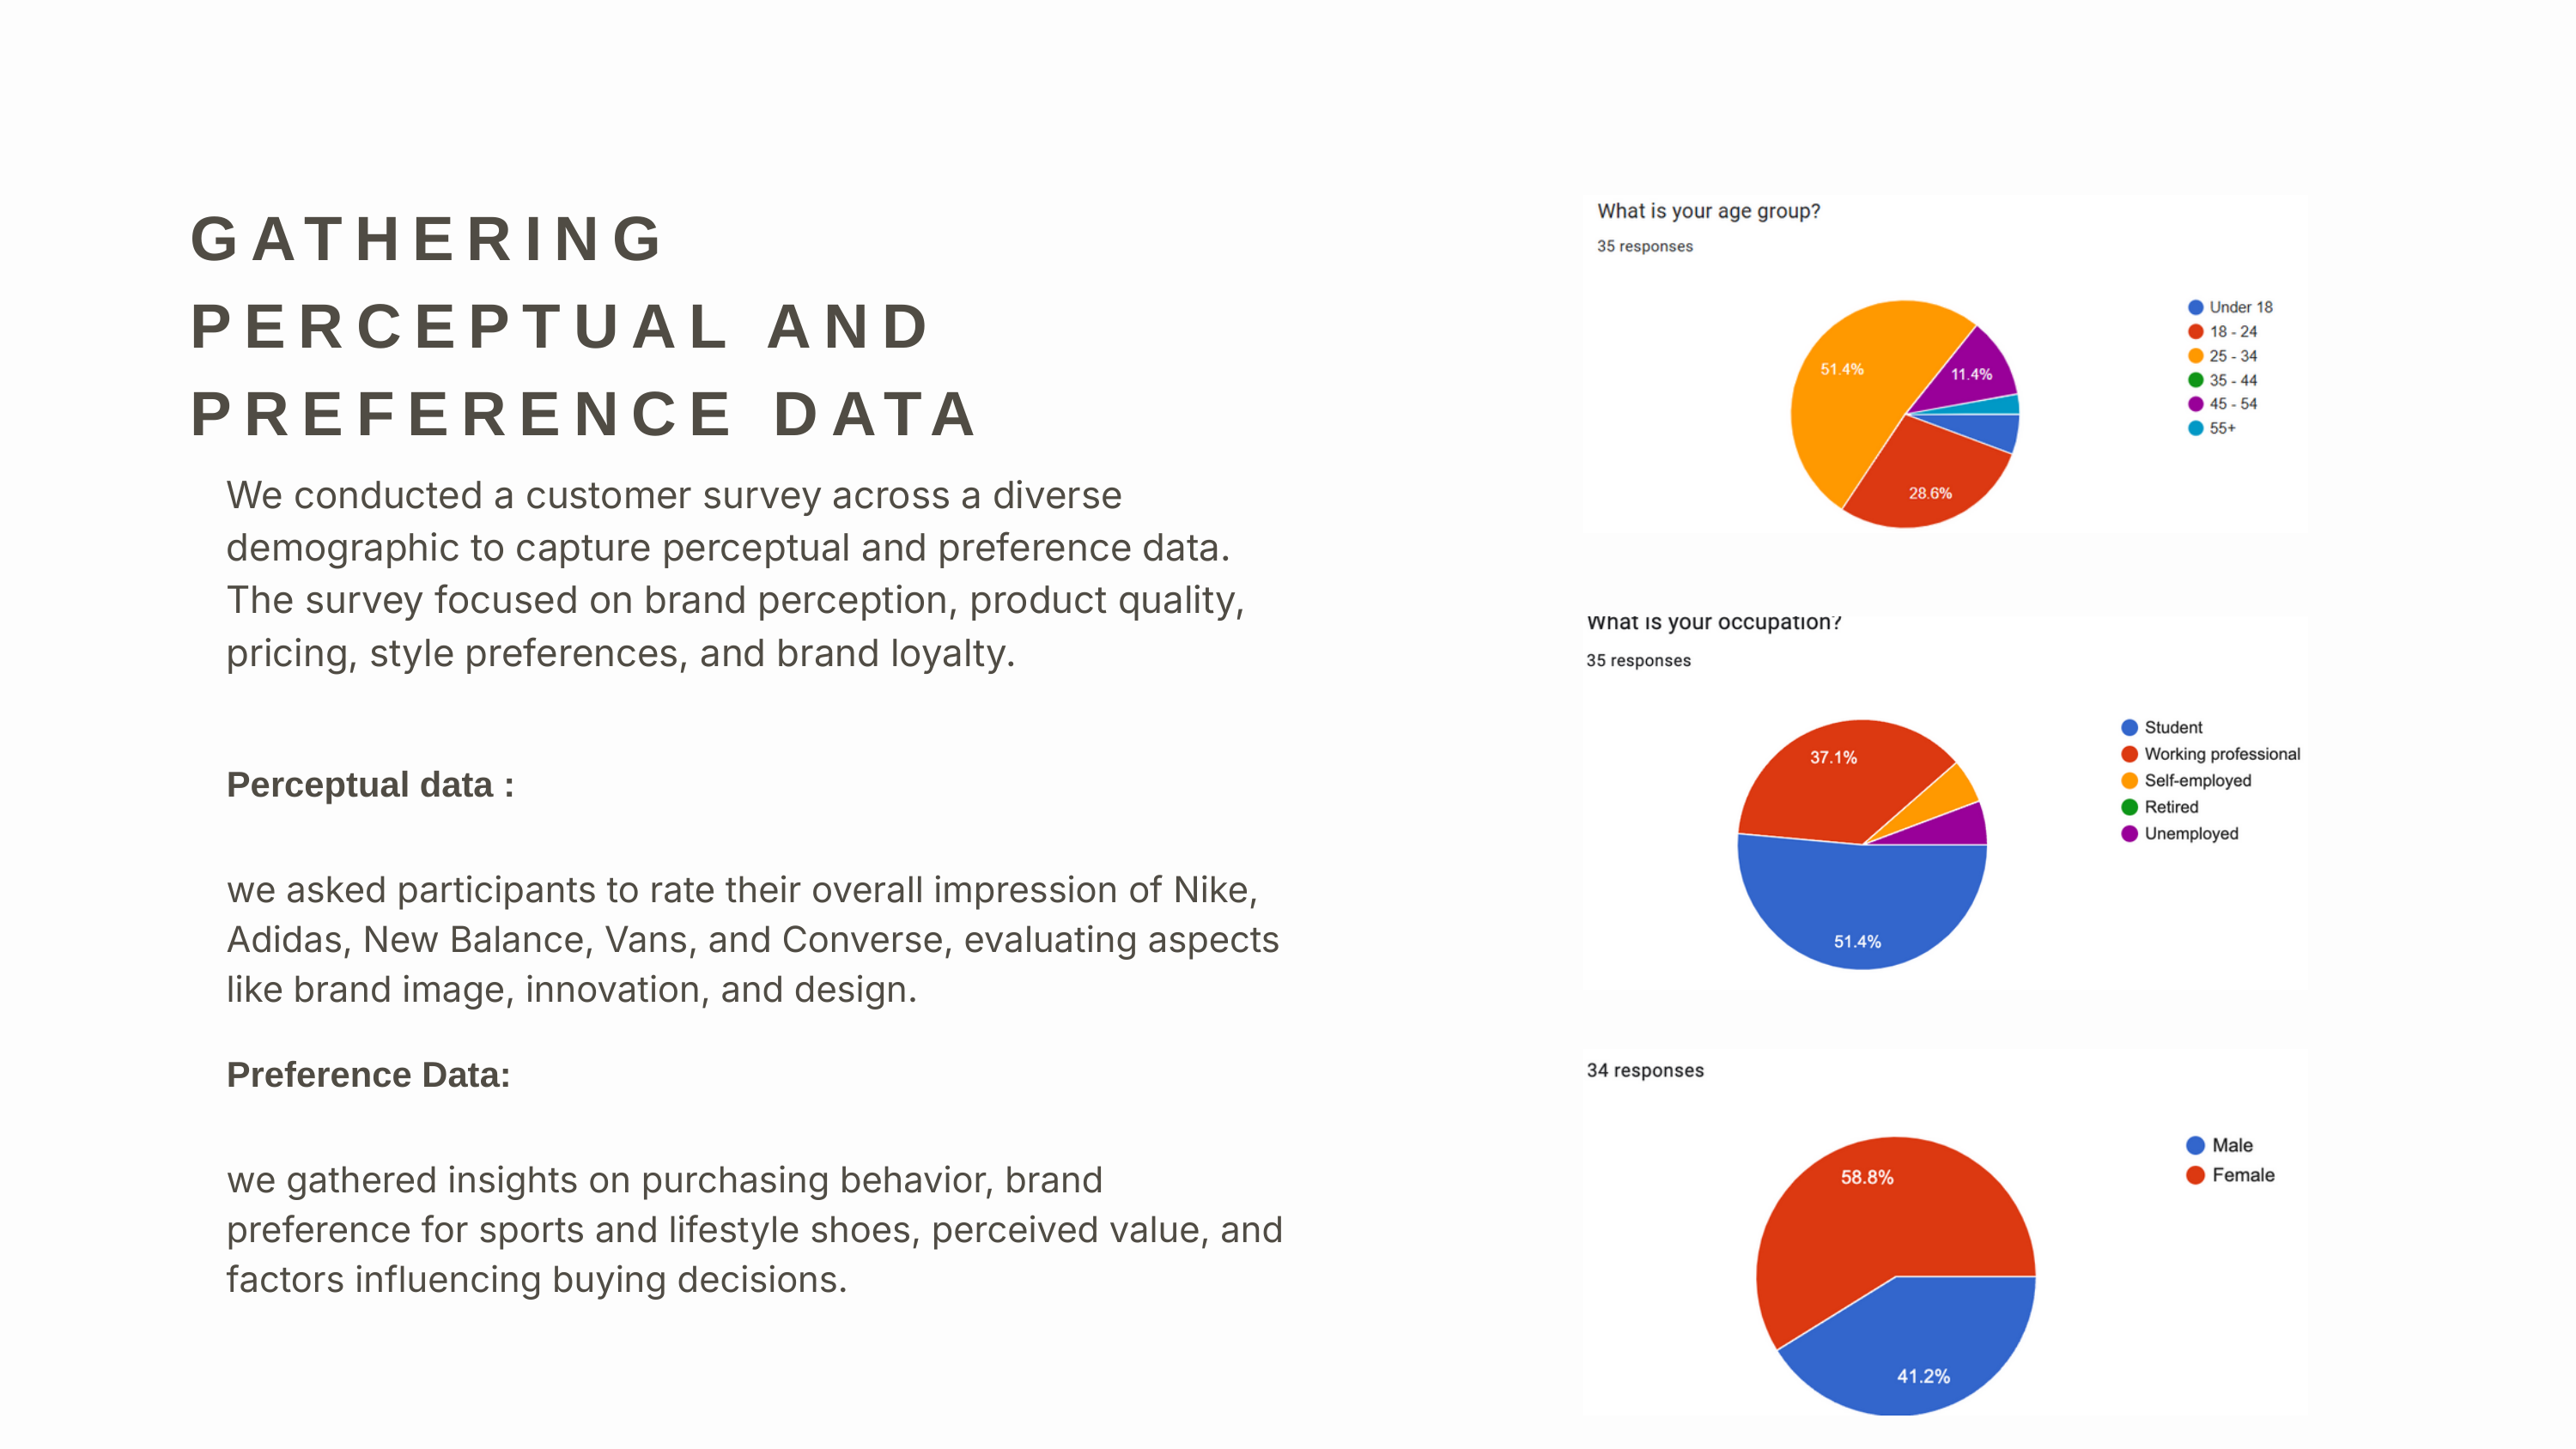

GATHERING PERCEPTUAL AND PREFERENCE DATA

We conducted a customer survey across a diverse demographic to capture perceptual and preference data. The survey focused on brand perception, product quality, pricing, style preferences, and brand loyalty.

Perceptual data :
we asked participants to rate their overall impression of Nike, Adidas, New Balance, Vans, and Converse, evaluating aspects like brand image, innovation, and design.
Preference Data:

we gathered insights on purchasing behavior, brand preference for sports and lifestyle shoes, perceived value, and factors influencing buying decisions.